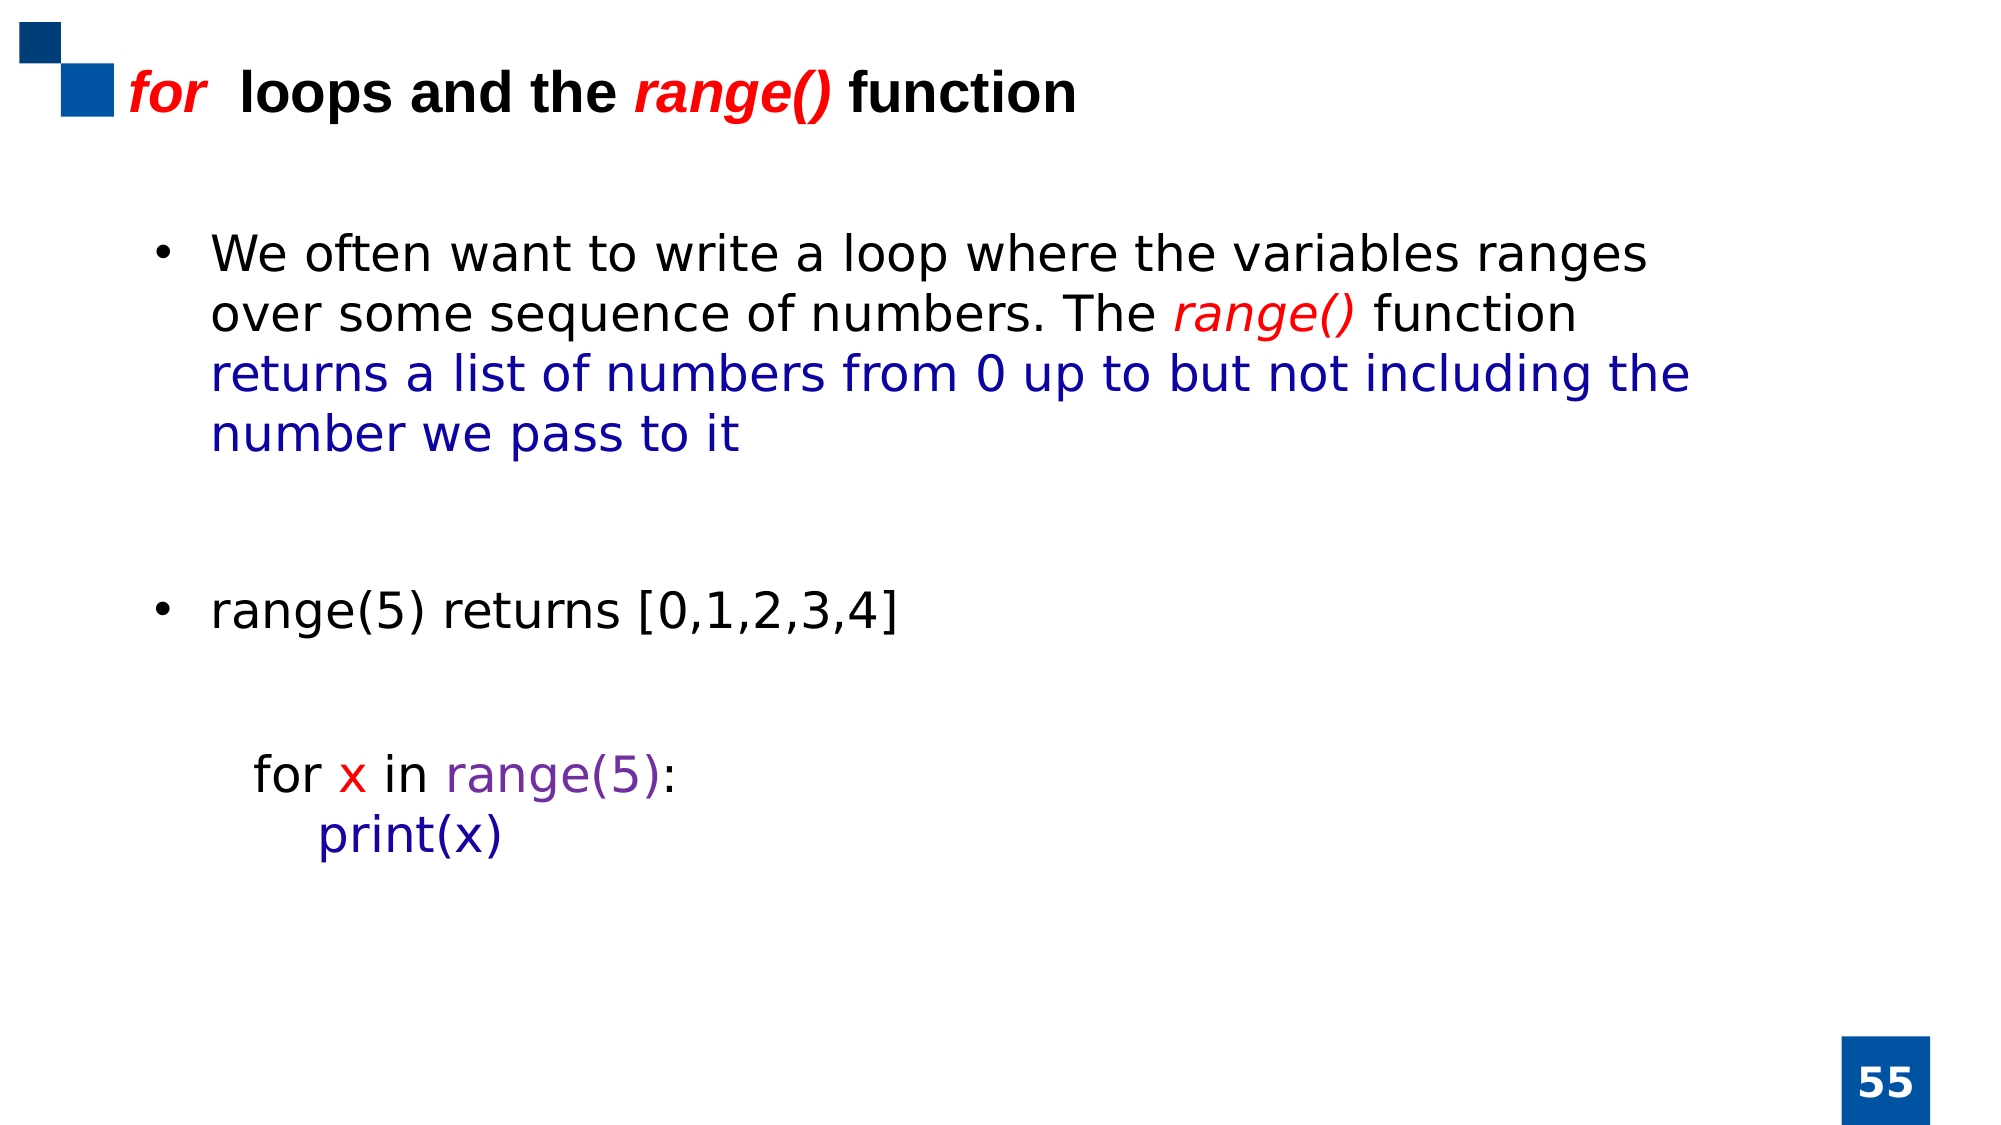

for  loops and the range() function
We often want to write a loop where the variables ranges
over some sequence of numbers. The range() function
returns a list of numbers from 0 up to but not including the
number we pass to it
range(5) returns [0,1,2,3,4]
for x in range(5):
    print(x)
55